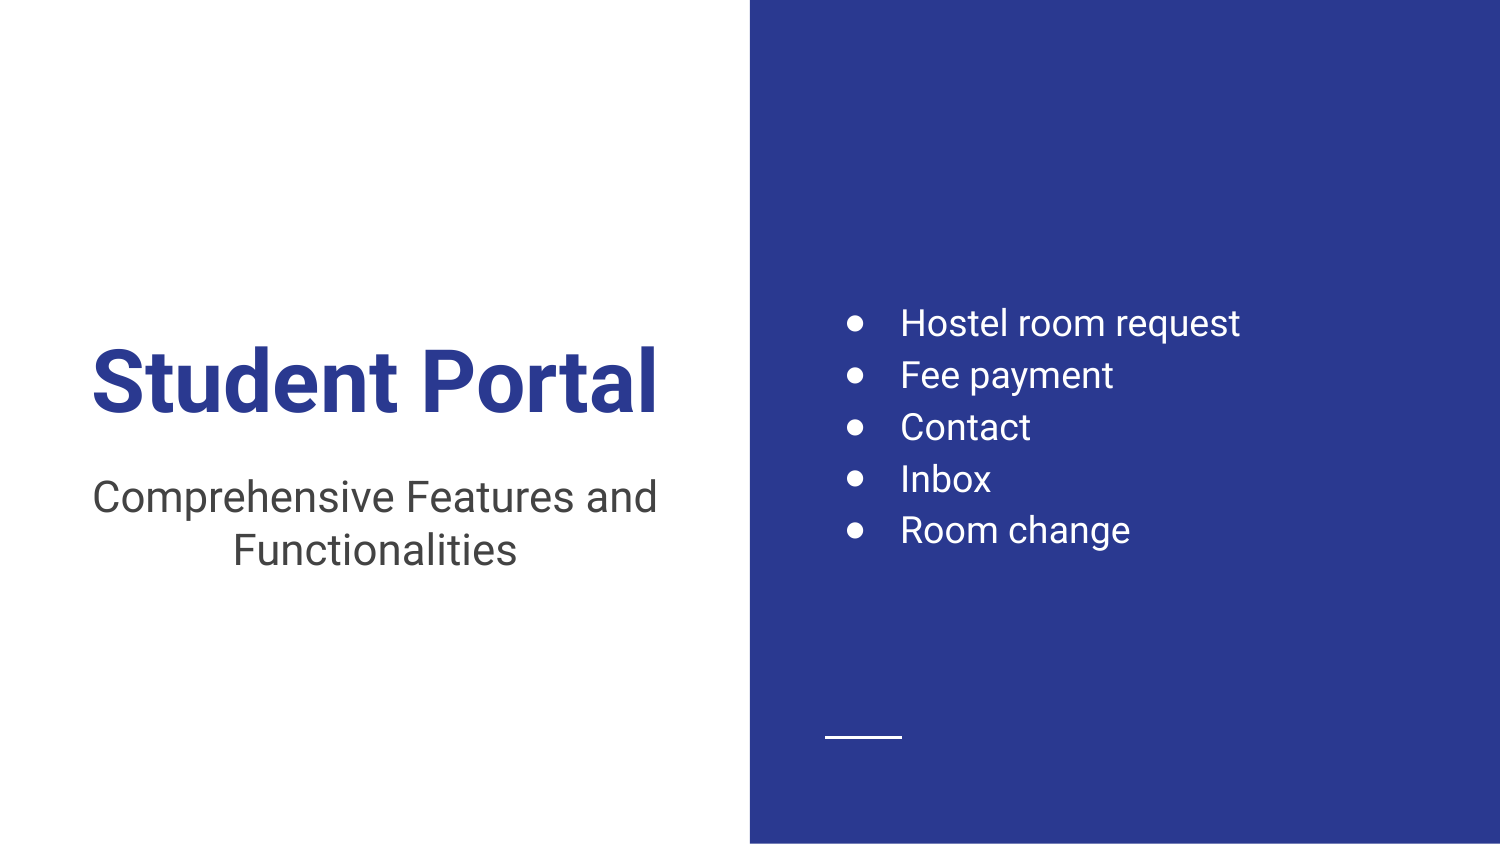

Hostel room request
Fee payment
Contact
Inbox
Room change
# Student Portal
Comprehensive Features and Functionalities